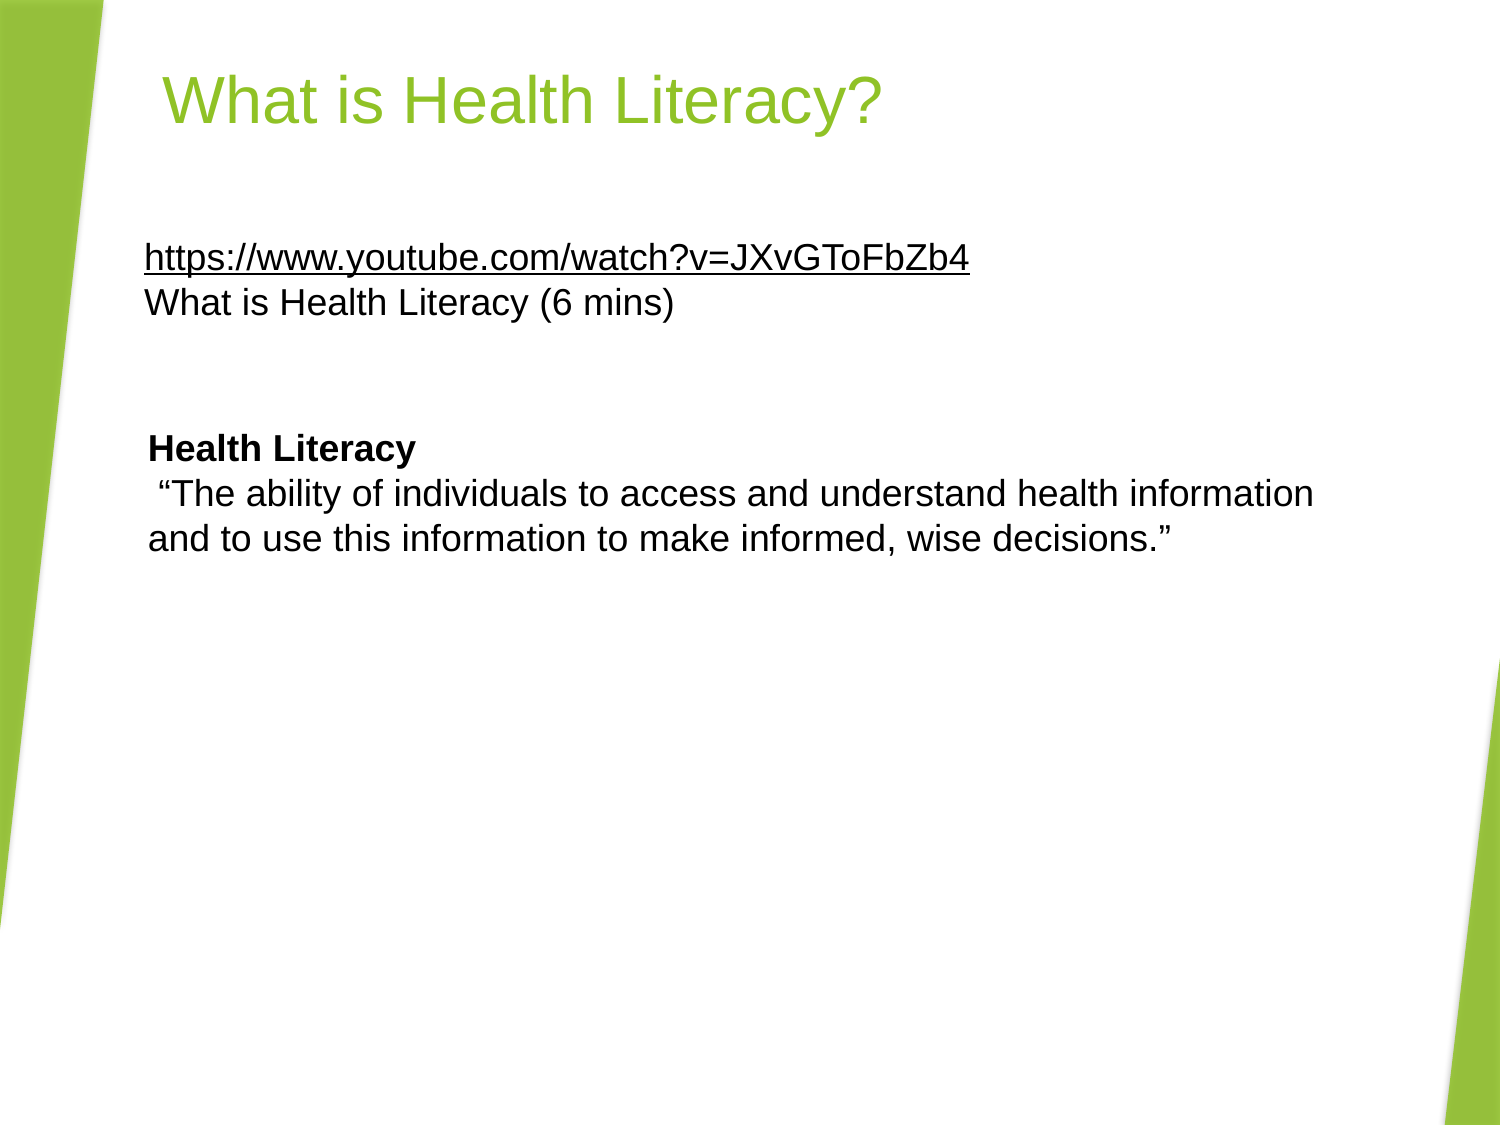

# What is Health Literacy?
https://www.youtube.com/watch?v=JXvGToFbZb4
What is Health Literacy (6 mins)

Health Literacy
 “The ability of individuals to access and understand health information and to use this information to make informed, wise decisions.”